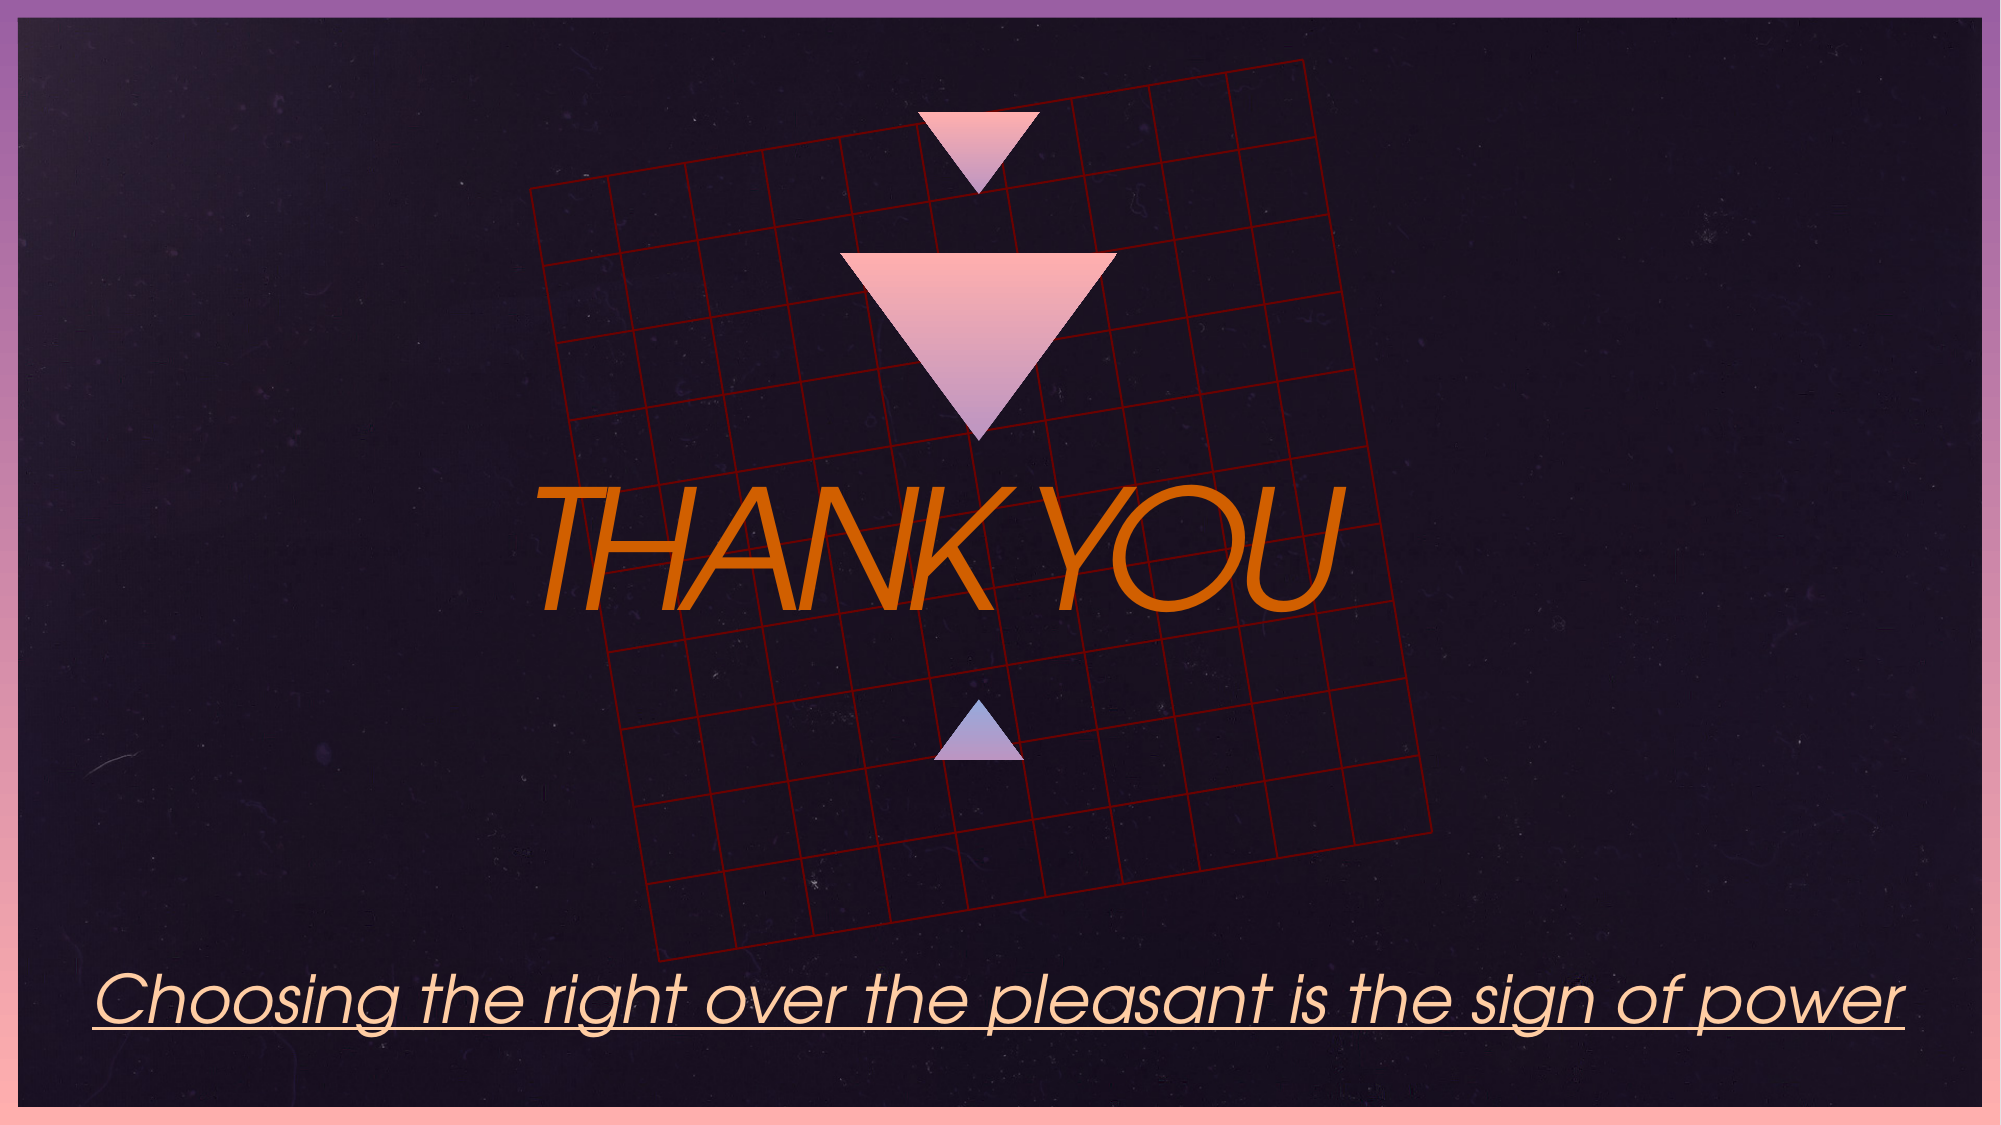

# THANK YOU
Choosing the right over the pleasant is the sign of power